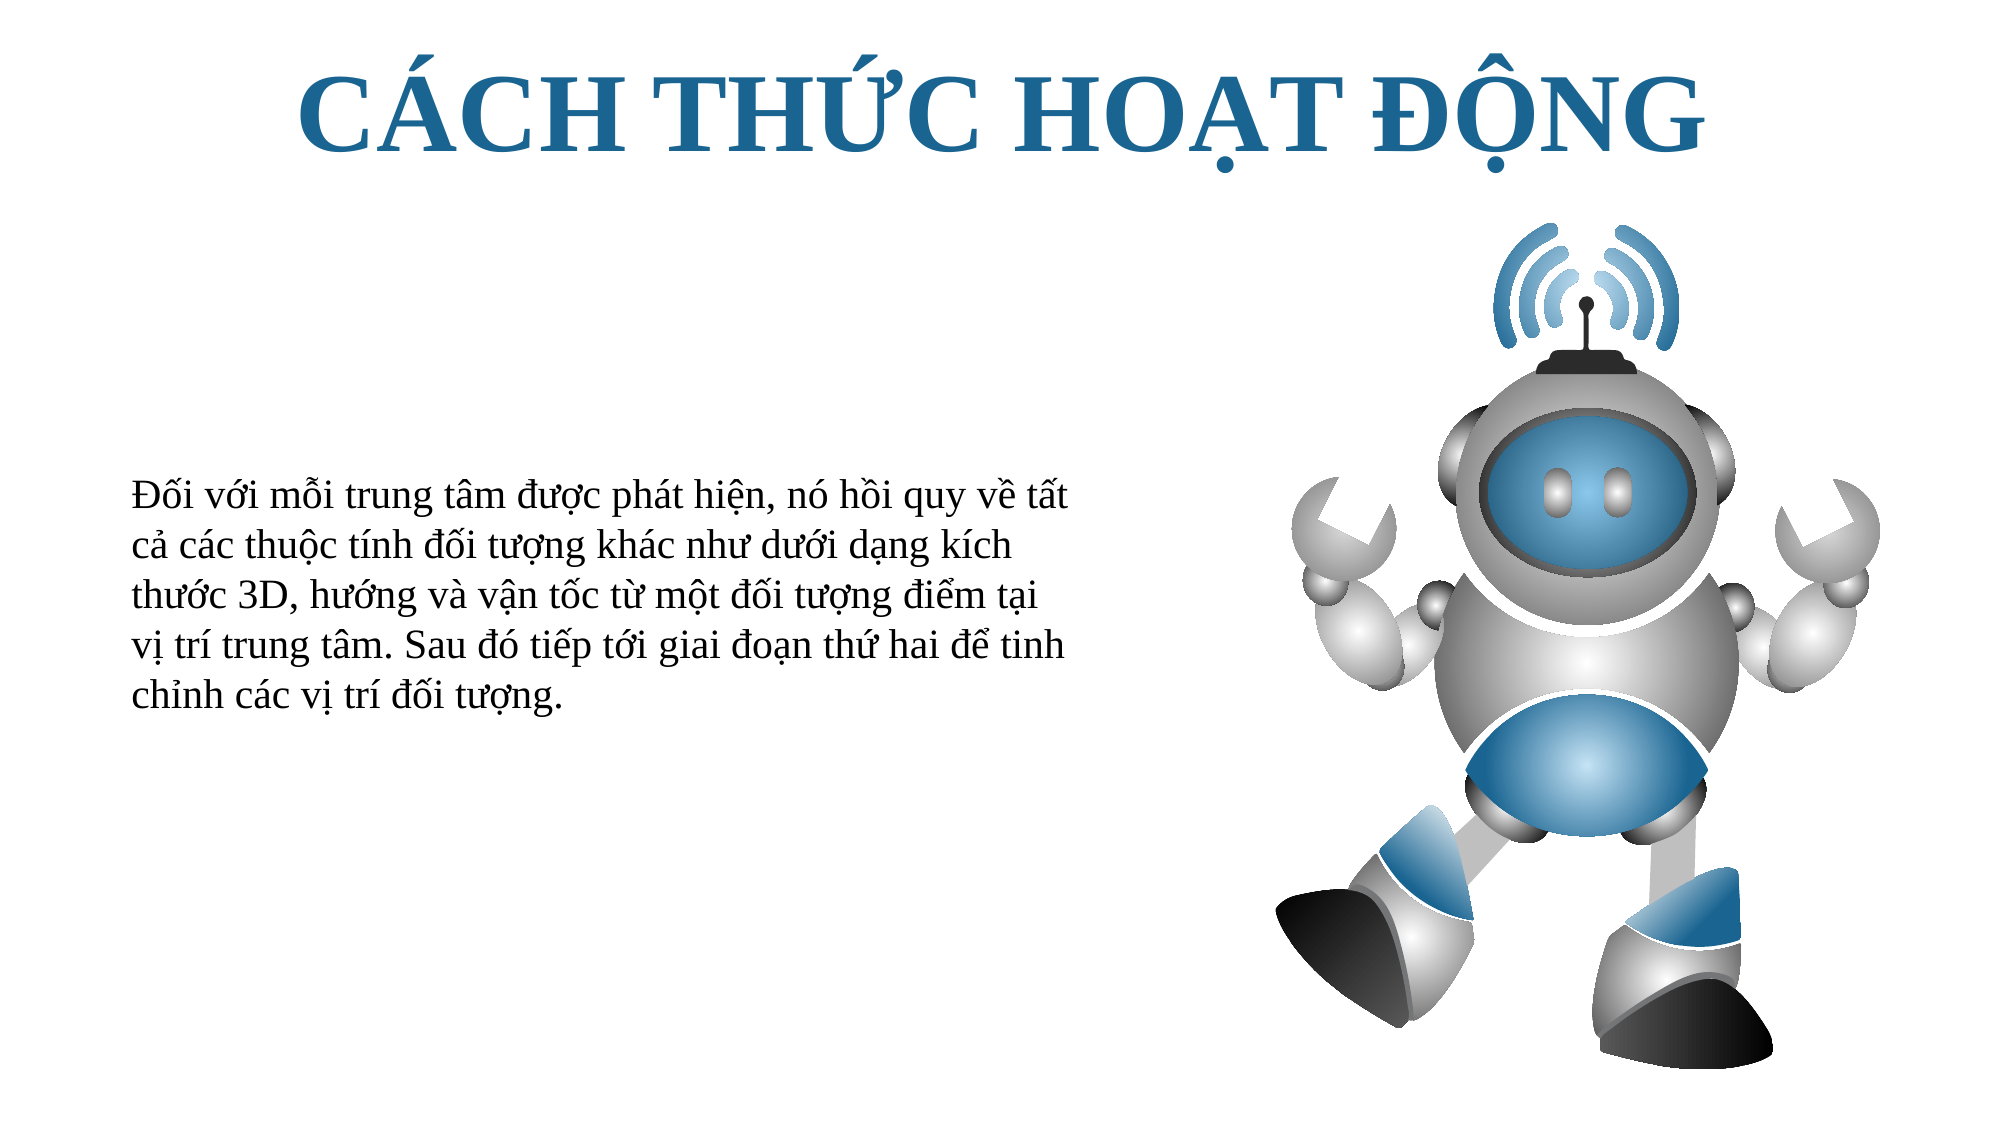

CÁCH THỨC HOẠT ĐỘNG

Đối với mỗi trung tâm được phát hiện, nó hồi quy về tất cả các thuộc tính đối tượng khác như dưới dạng kích thước 3D, hướng và vận tốc từ một đối tượng điểm tại vị trí trung tâm. Sau đó tiếp tới giai đoạn thứ hai để tinh chỉnh các vị trí đối tượng.